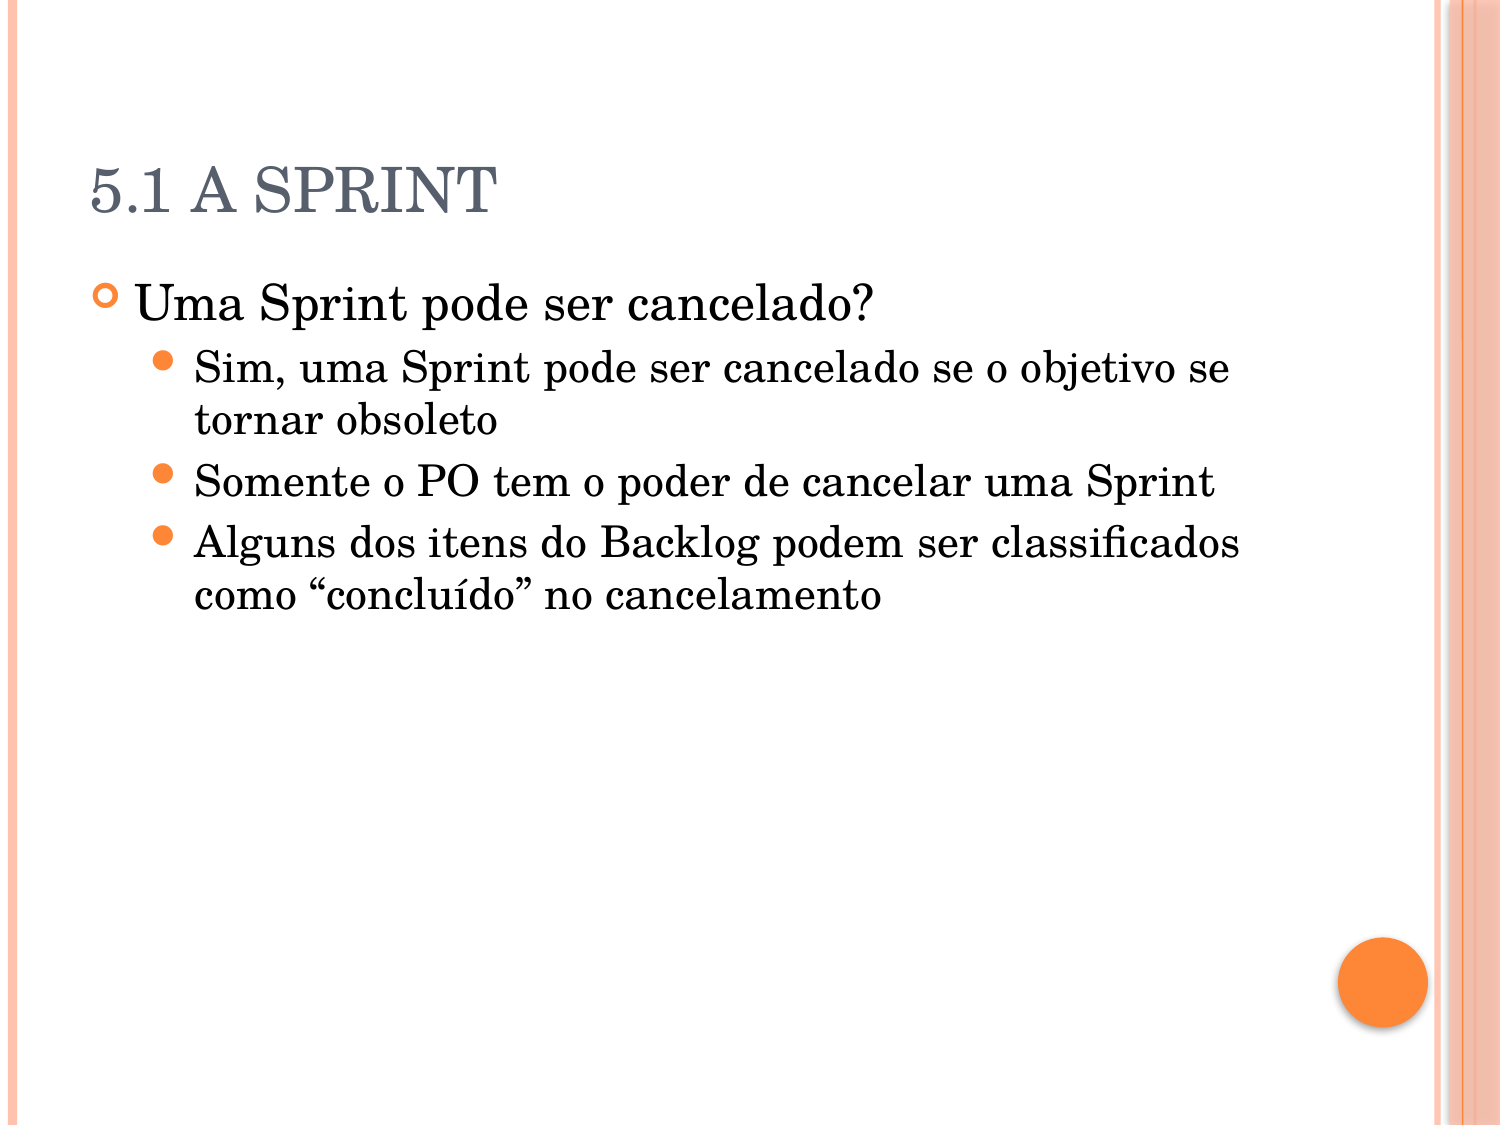

# 5.1 A Sprint
Uma Sprint pode ser cancelado?
Sim, uma Sprint pode ser cancelado se o objetivo se tornar obsoleto
Somente o PO tem o poder de cancelar uma Sprint
Alguns dos itens do Backlog podem ser classificados como “concluído” no cancelamento